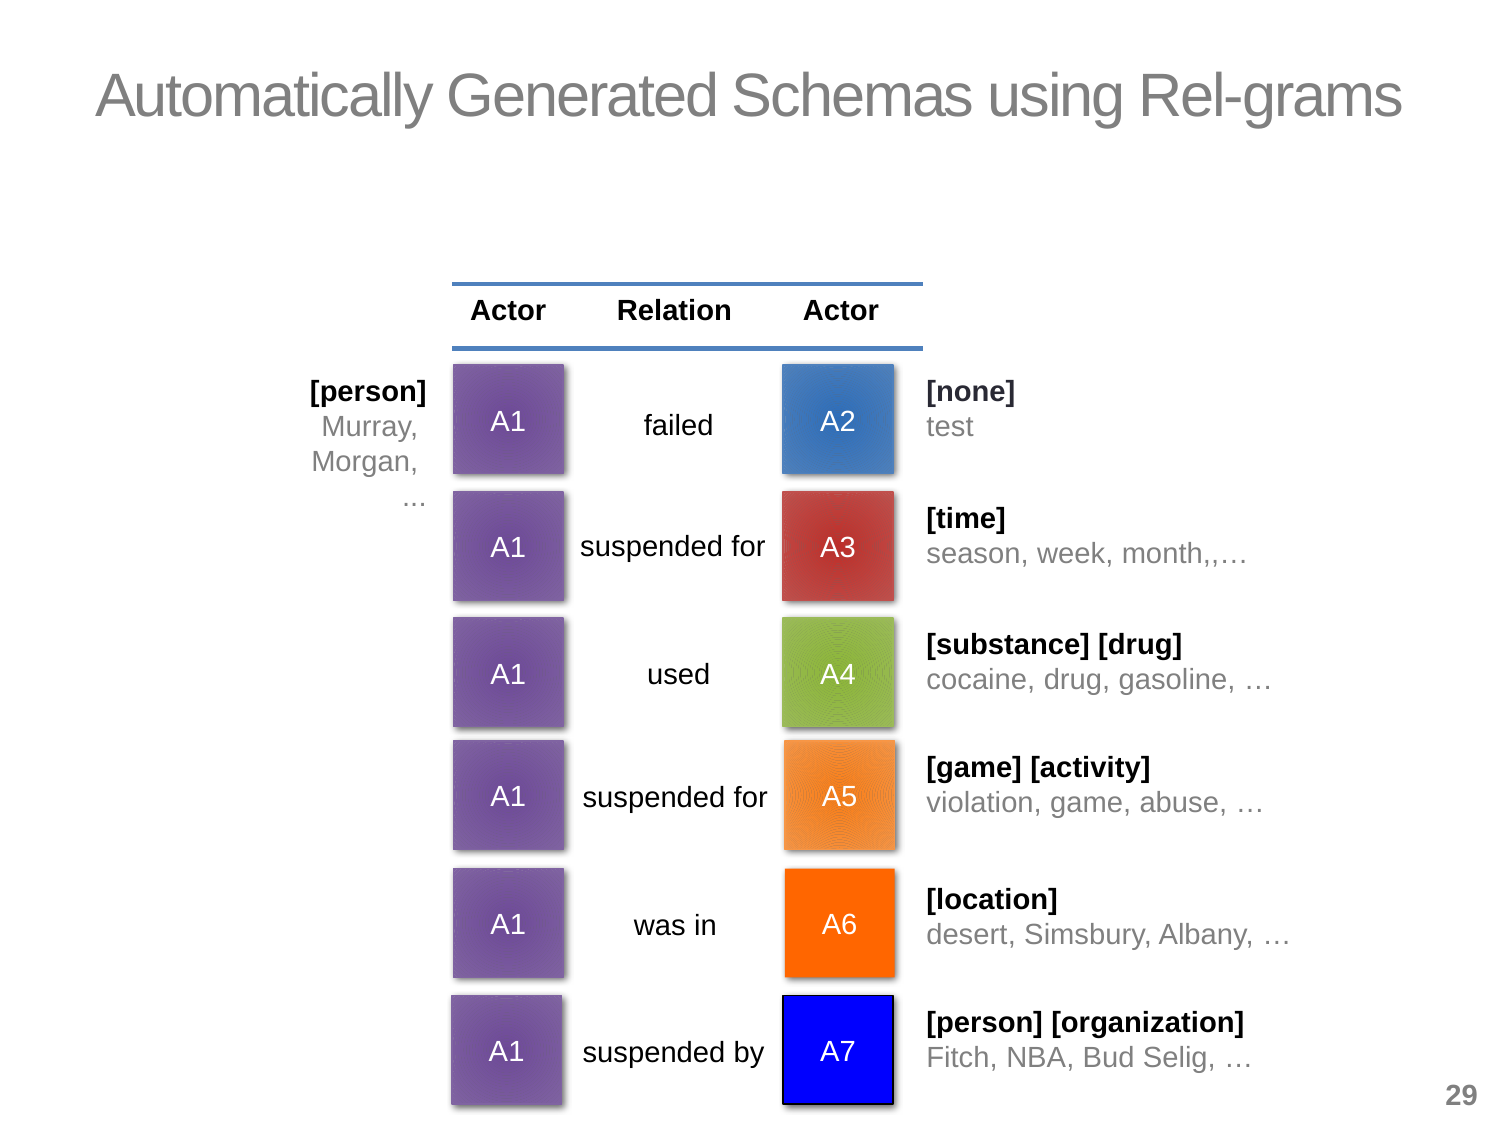

# Automatically Generated Schemas using Rel-grams
Actor
Actor
Relation
[person]
Murray,
Morgan,
...
A1
A2
[none]
test
failed
A1
A3
[time]
season, week, month,,…
suspended for
A1
A4
[substance] [drug]
cocaine, drug, gasoline, …
used
A1
A5
[game] [activity]
violation, game, abuse, …
suspended for
A1
A6
[location]
desert, Simsbury, Albany, …
was in
A1
A7
[person] [organization]
Fitch, NBA, Bud Selig, …
suspended by
29